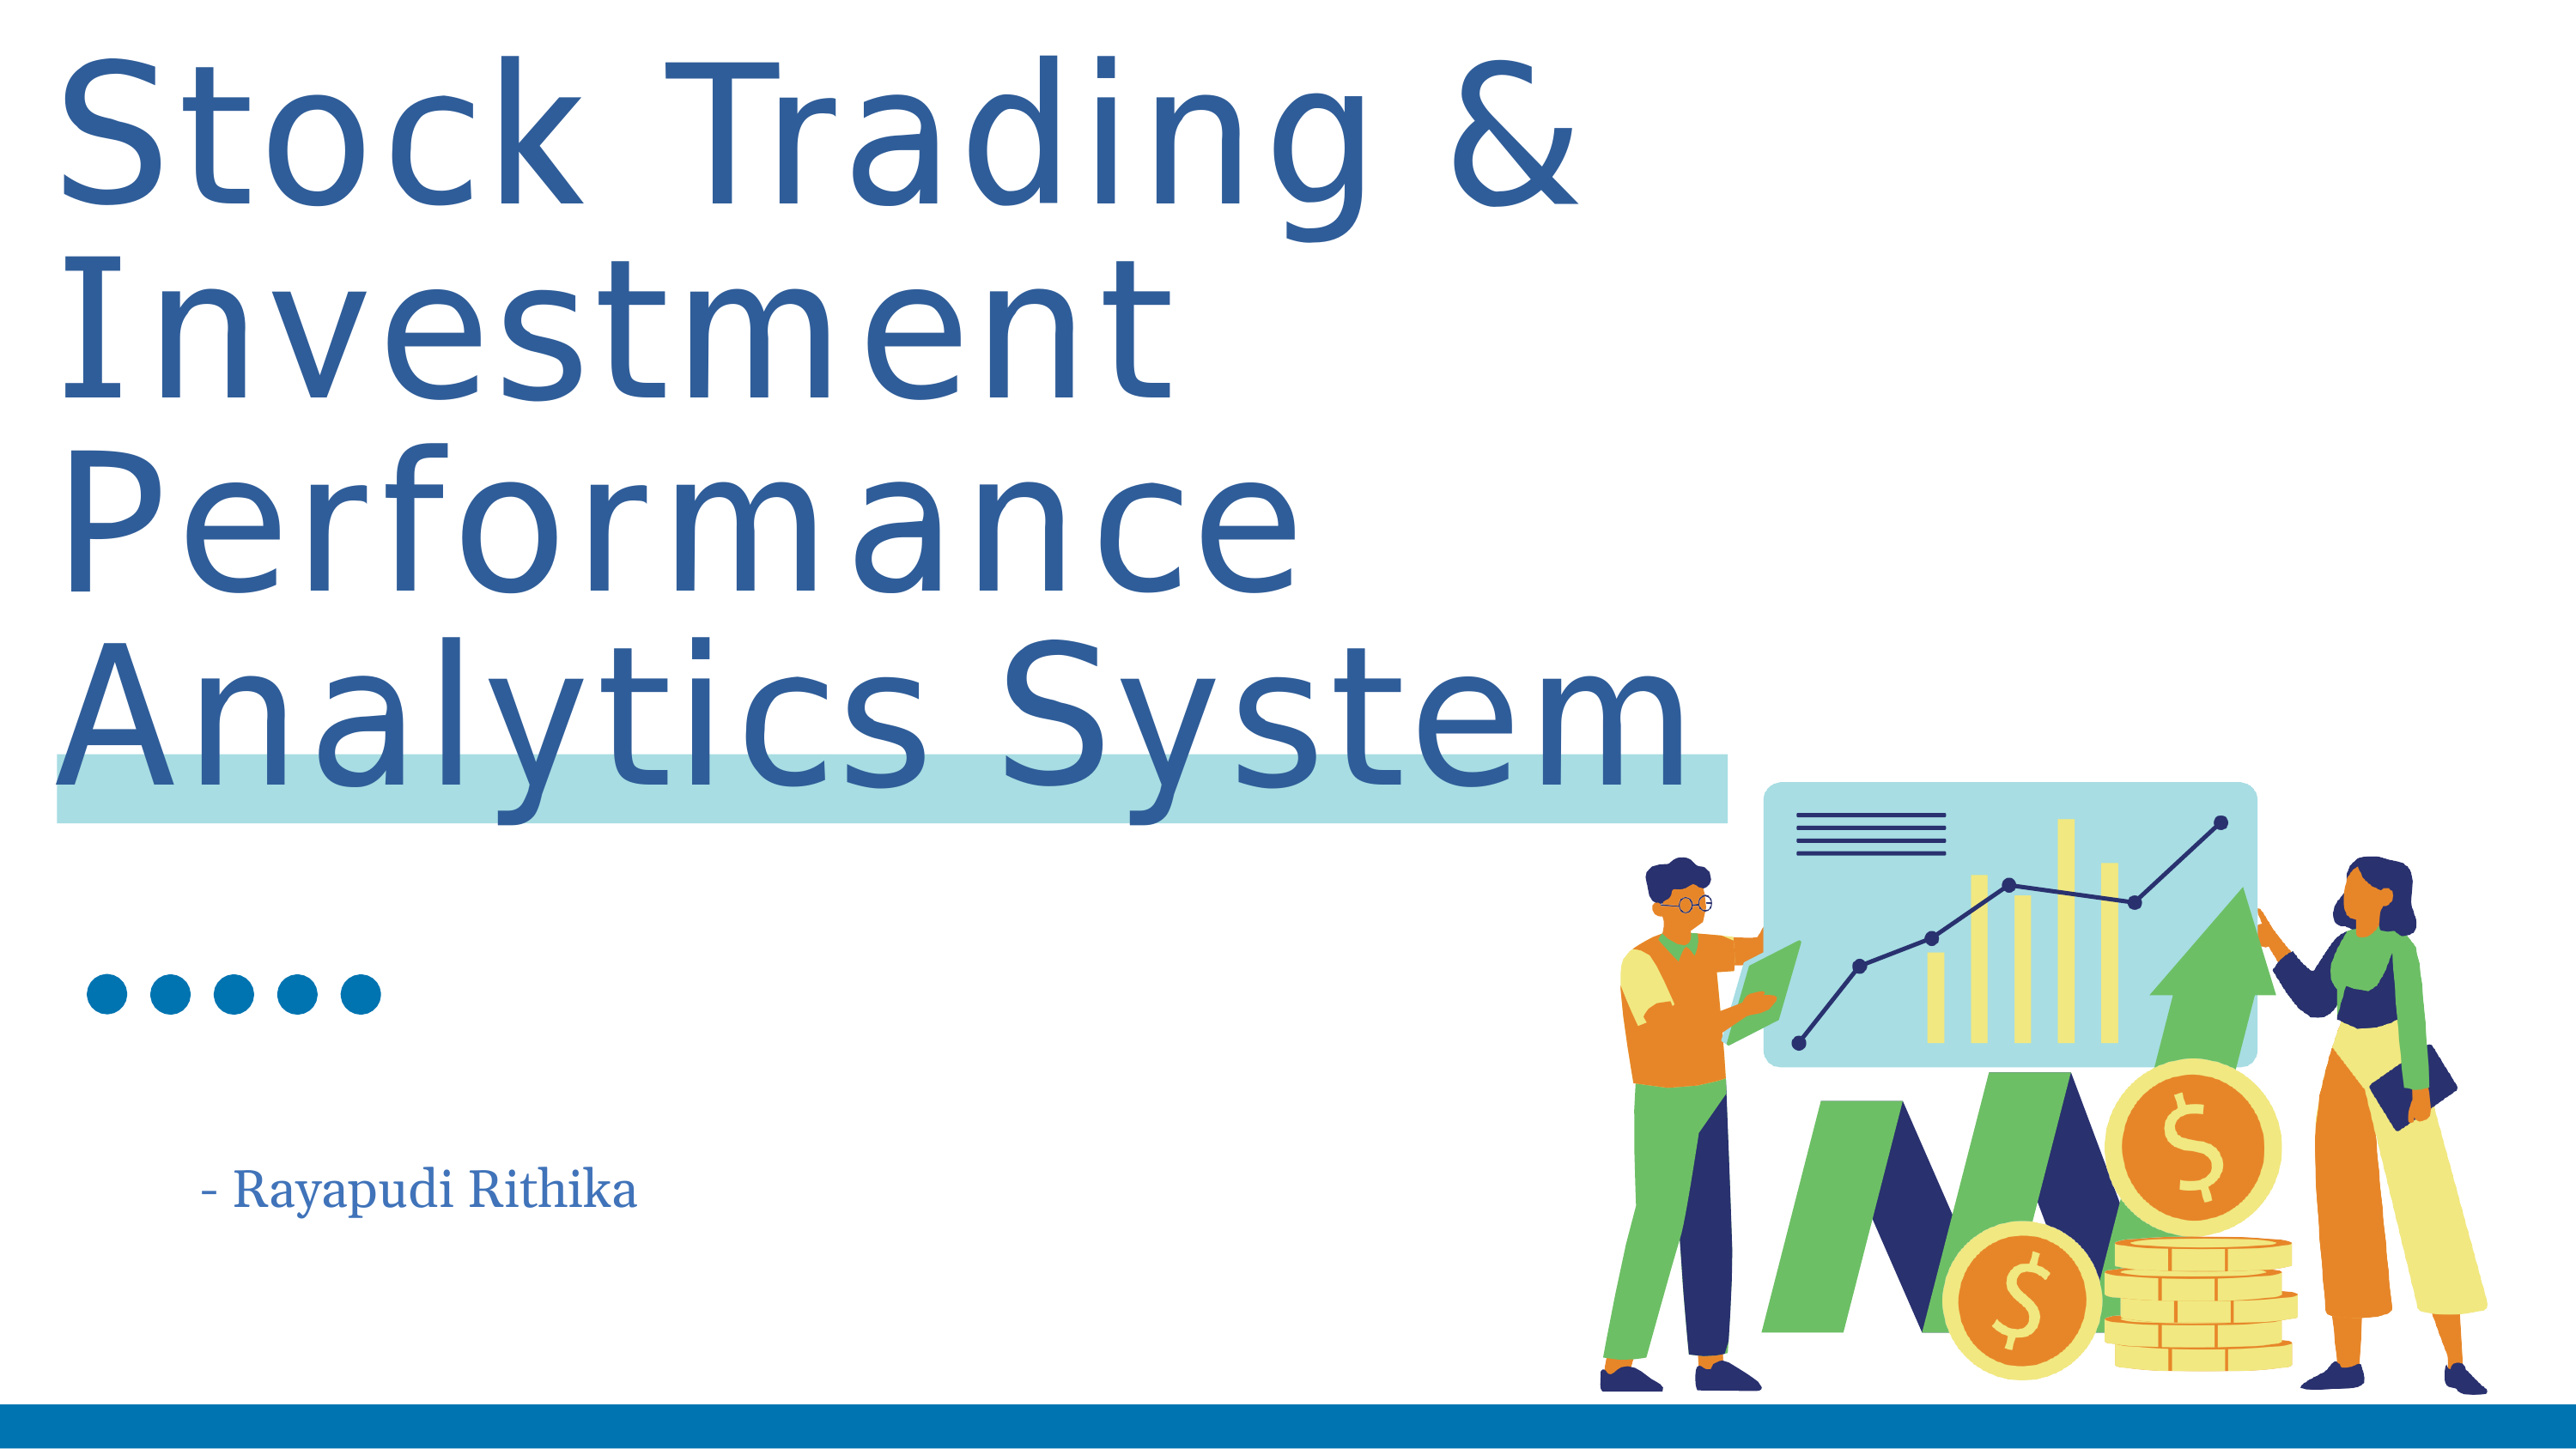

Stock Trading & Investment Performance Analytics System
- Rayapudi Rithika